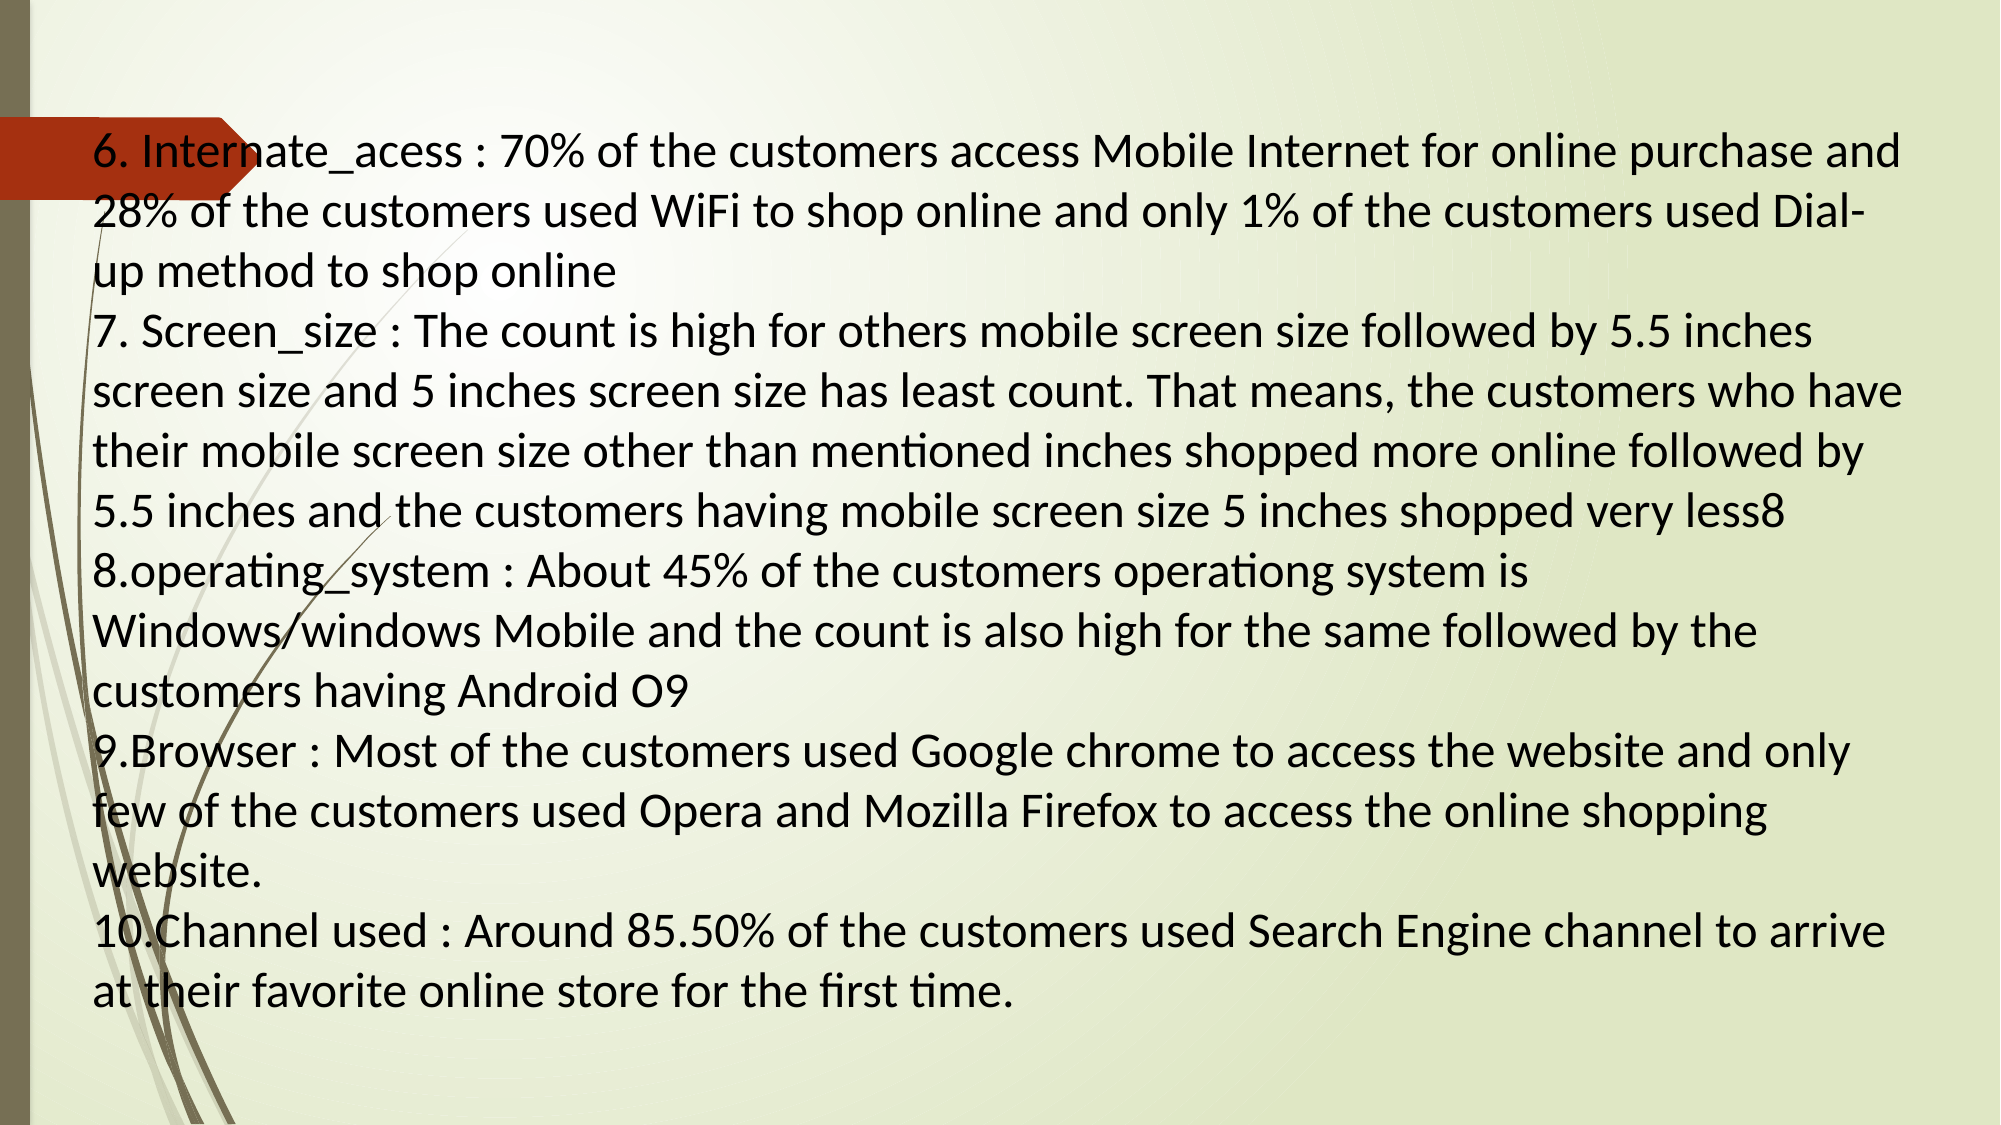

6. Internate_acess : 70% of the customers access Mobile Internet for online purchase and 28% of the customers used WiFi to shop online and only 1% of the customers used Dial-up method to shop online
7. Screen_size : The count is high for others mobile screen size followed by 5.5 inches screen size and 5 inches screen size has least count. That means, the customers who have their mobile screen size other than mentioned inches shopped more online followed by 5.5 inches and the customers having mobile screen size 5 inches shopped very less8
8.operating_system : About 45% of the customers operationg system is Windows/windows Mobile and the count is also high for the same followed by the customers having Android O9
9.Browser : Most of the customers used Google chrome to access the website and only few of the customers used Opera and Mozilla Firefox to access the online shopping website.
10.Channel used : Around 85.50% of the customers used Search Engine channel to arrive at their favorite online store for the first time.